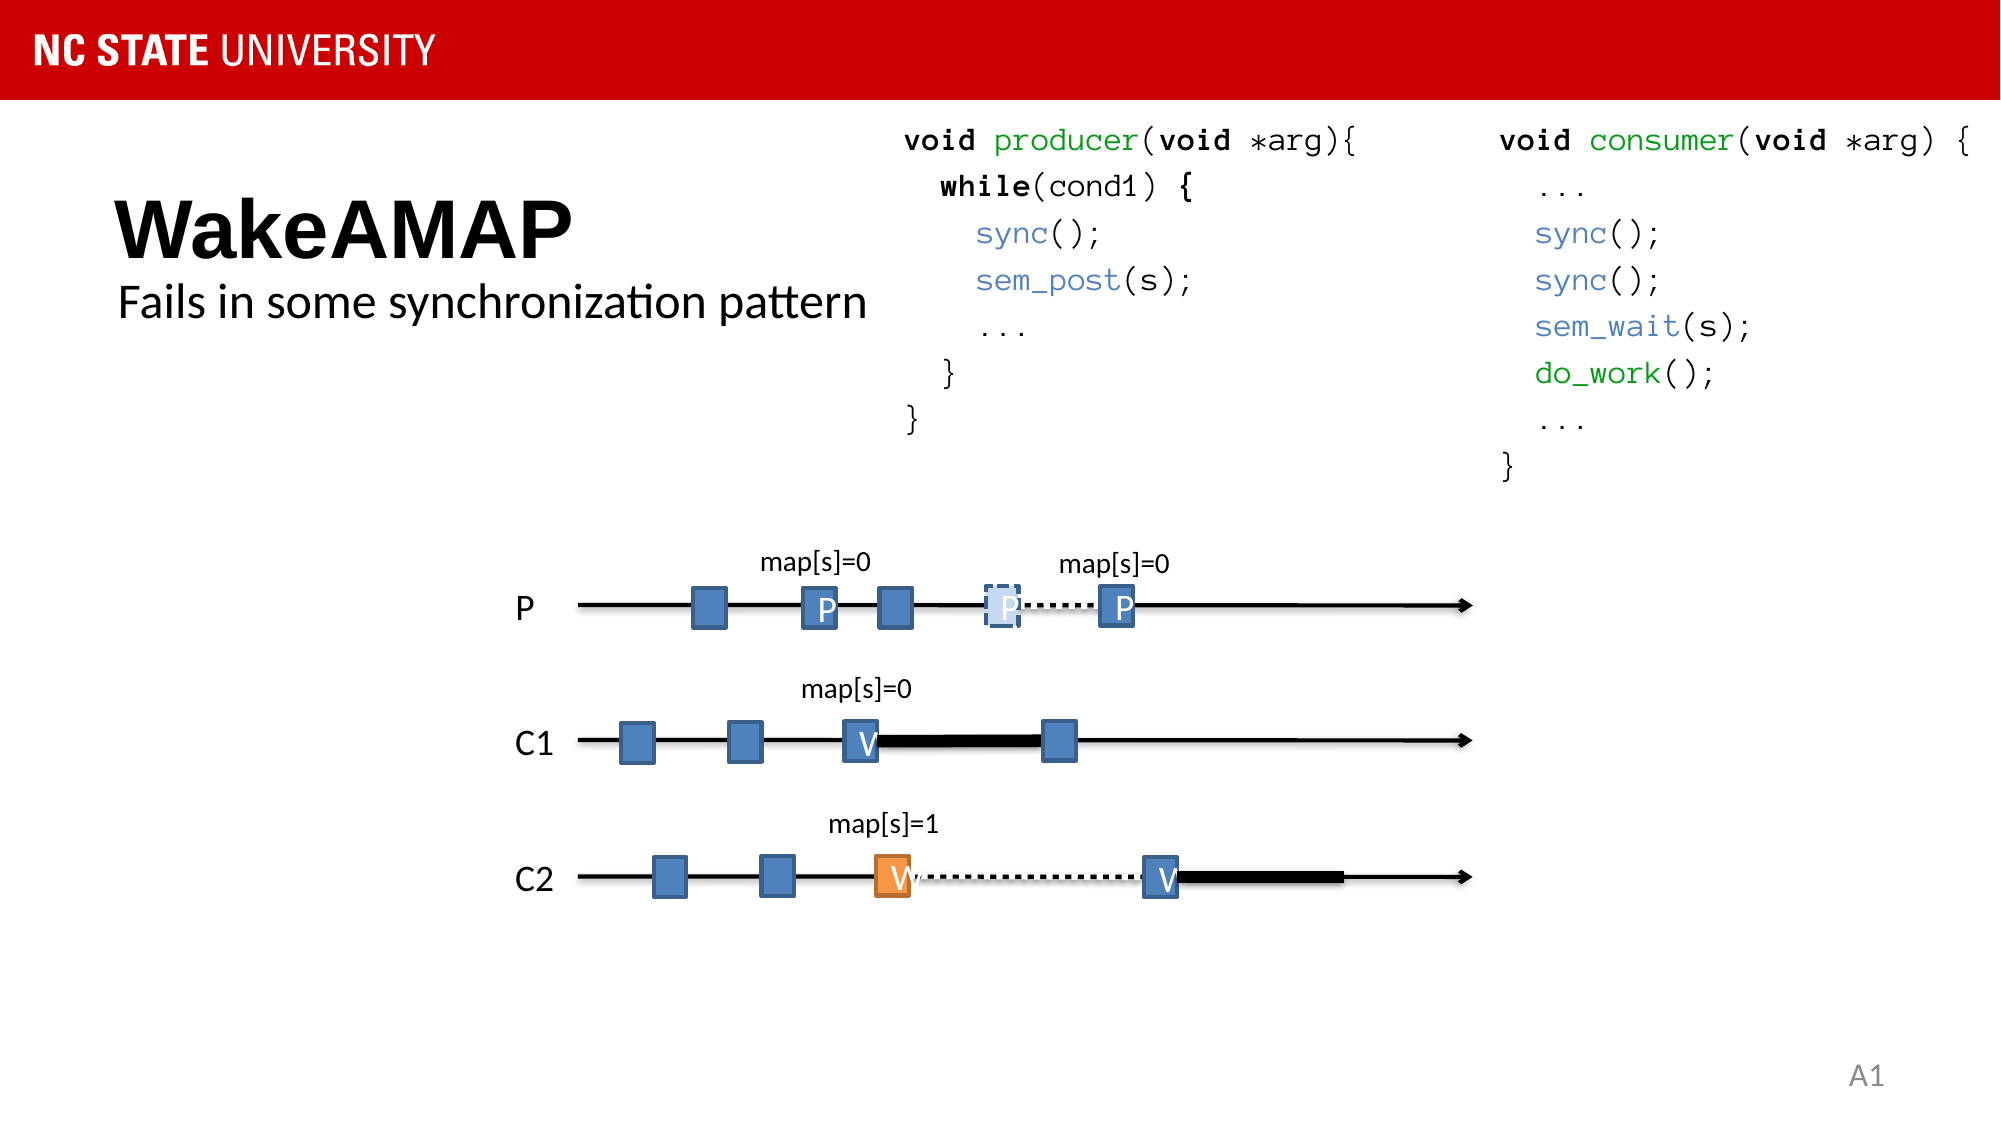

void producer(void *arg){
  while(cond1) {
    sync();
    sem_post(s);
    ...
  }
}

void consumer(void *arg) {
  ...
  sync();
  sync();
  sem_wait(s);
  do_work();
  ...
}
# WakeAMAP
Fails in some synchronization pattern
map[s]=0
map[s]=0
P
C1
C2
P
P

P

map[s]=0

W

map[s]=1
W

W
A1